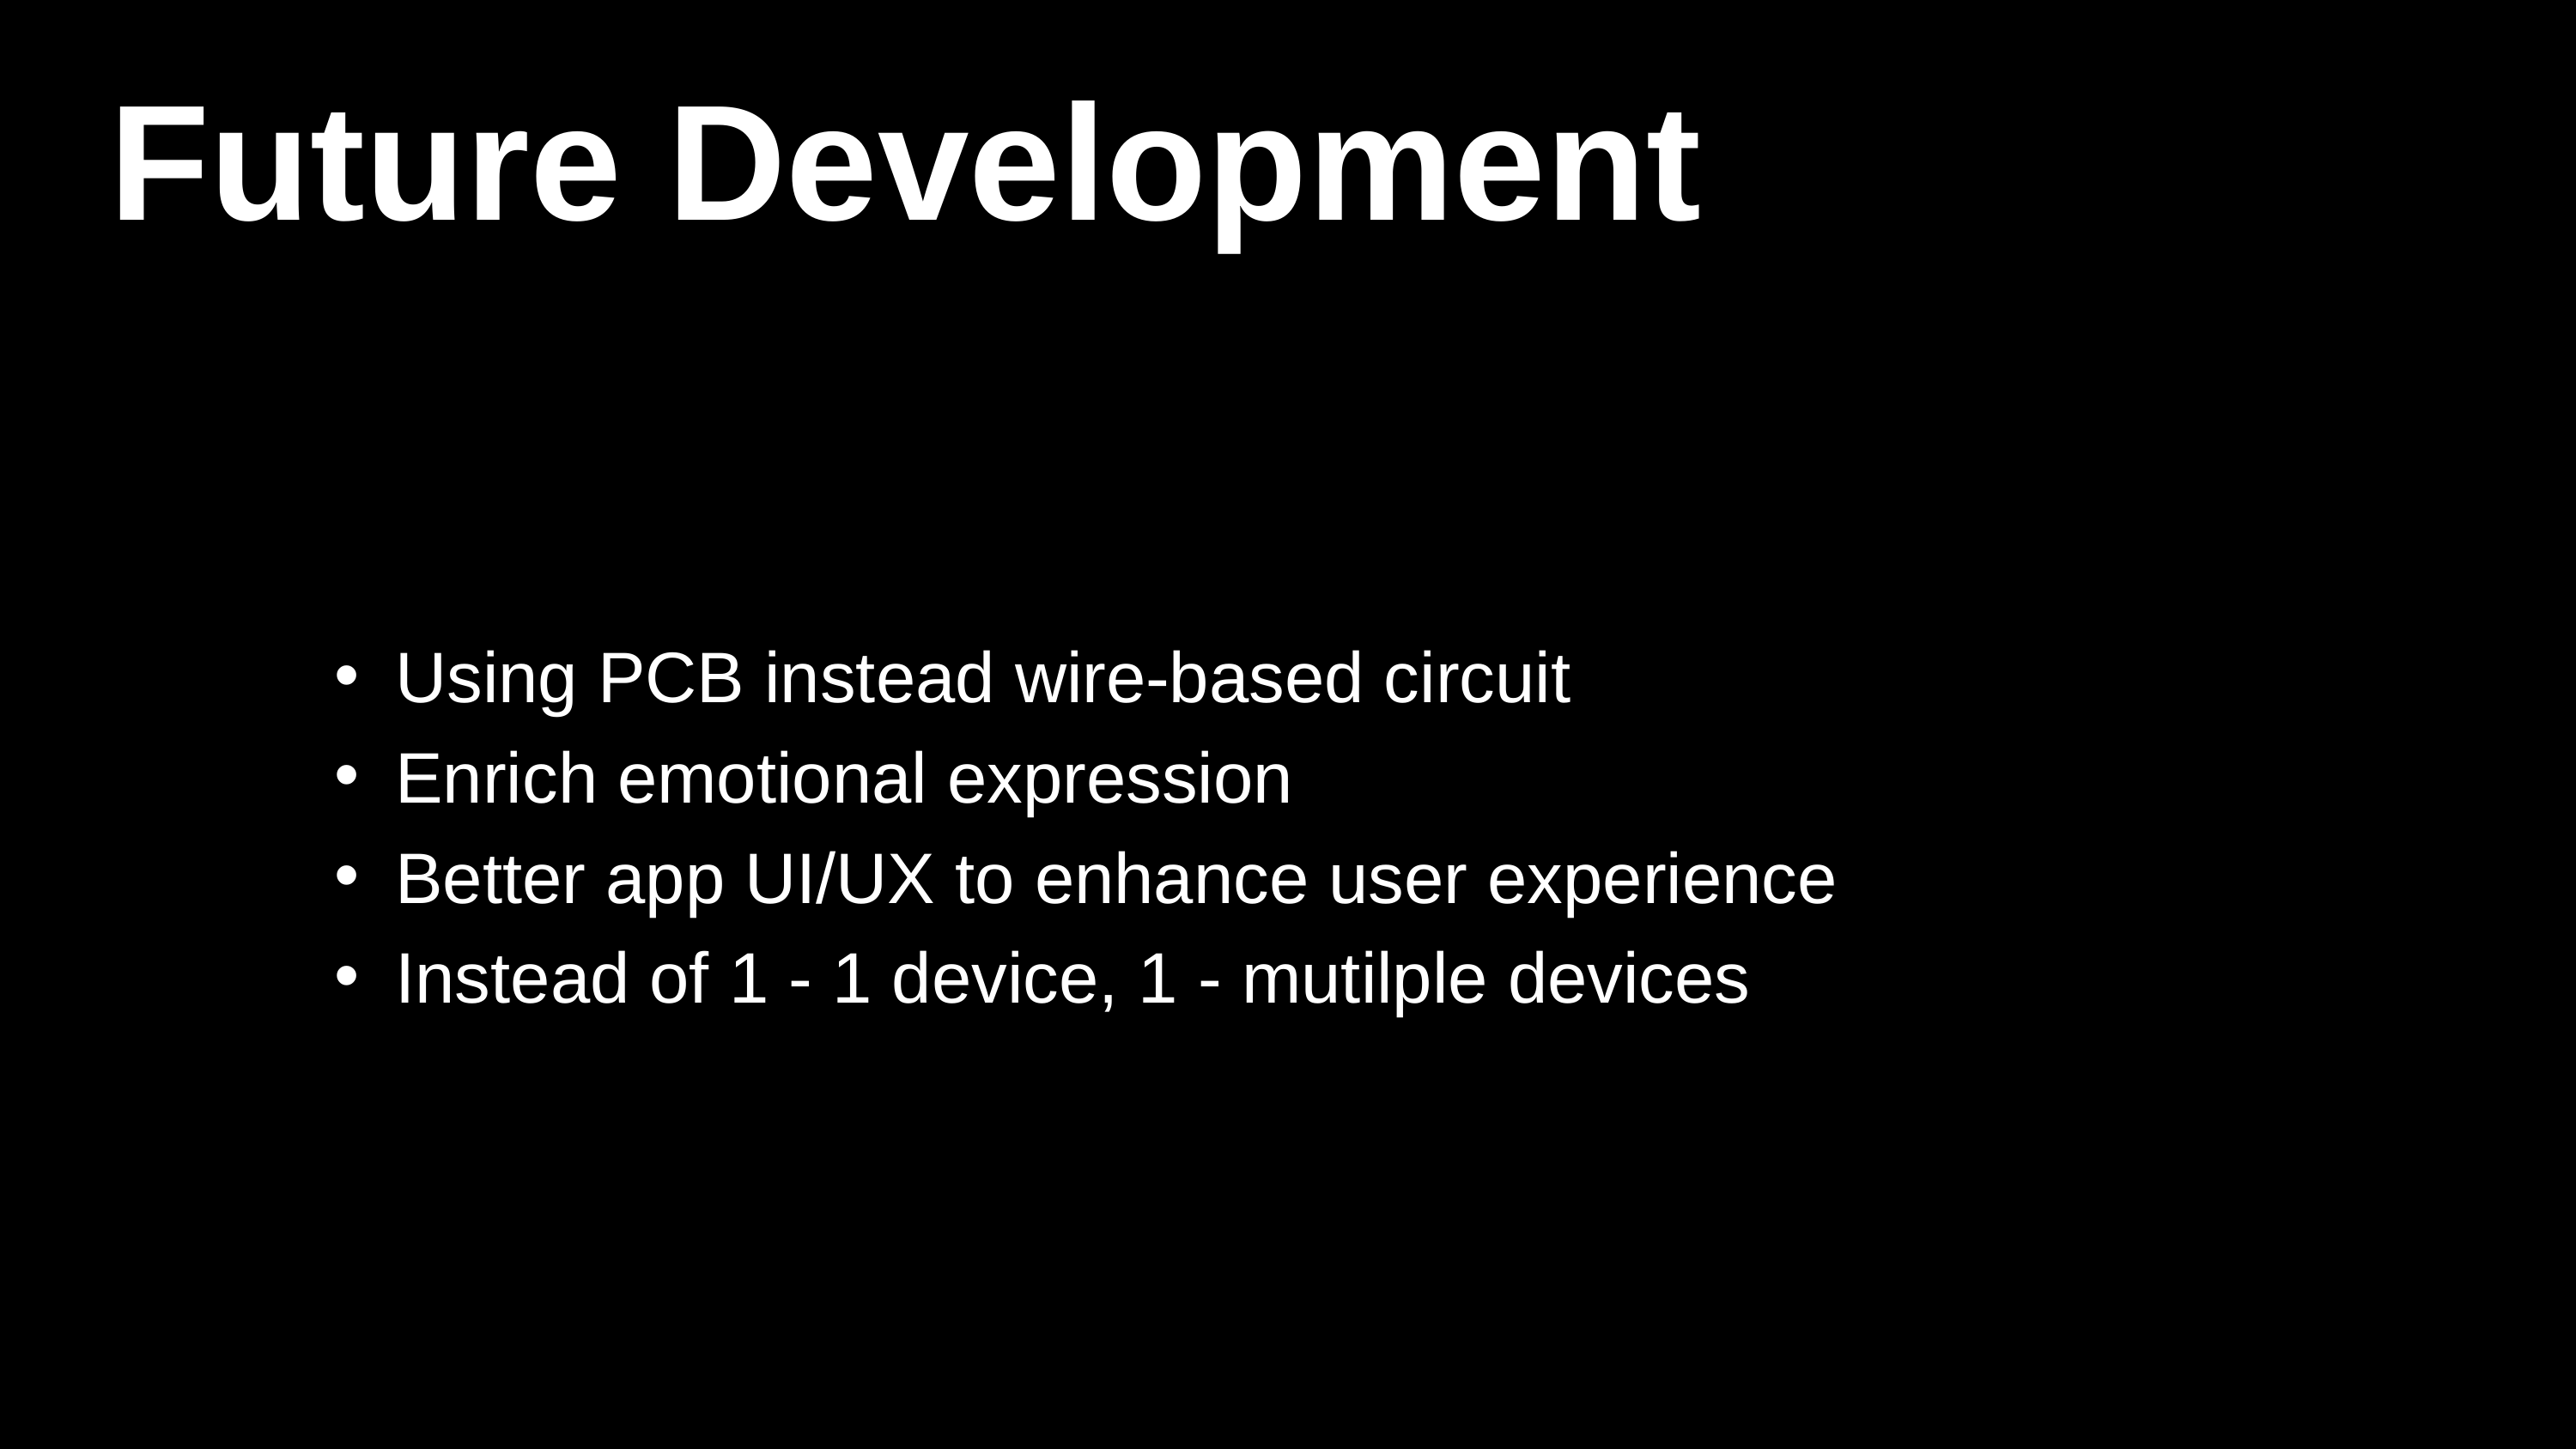

Future Development

Using PCB instead wire-based circuit
Enrich emotional expression
Better app UI/UX to enhance user experience
Instead of 1 - 1 device, 1 - mutilple devices